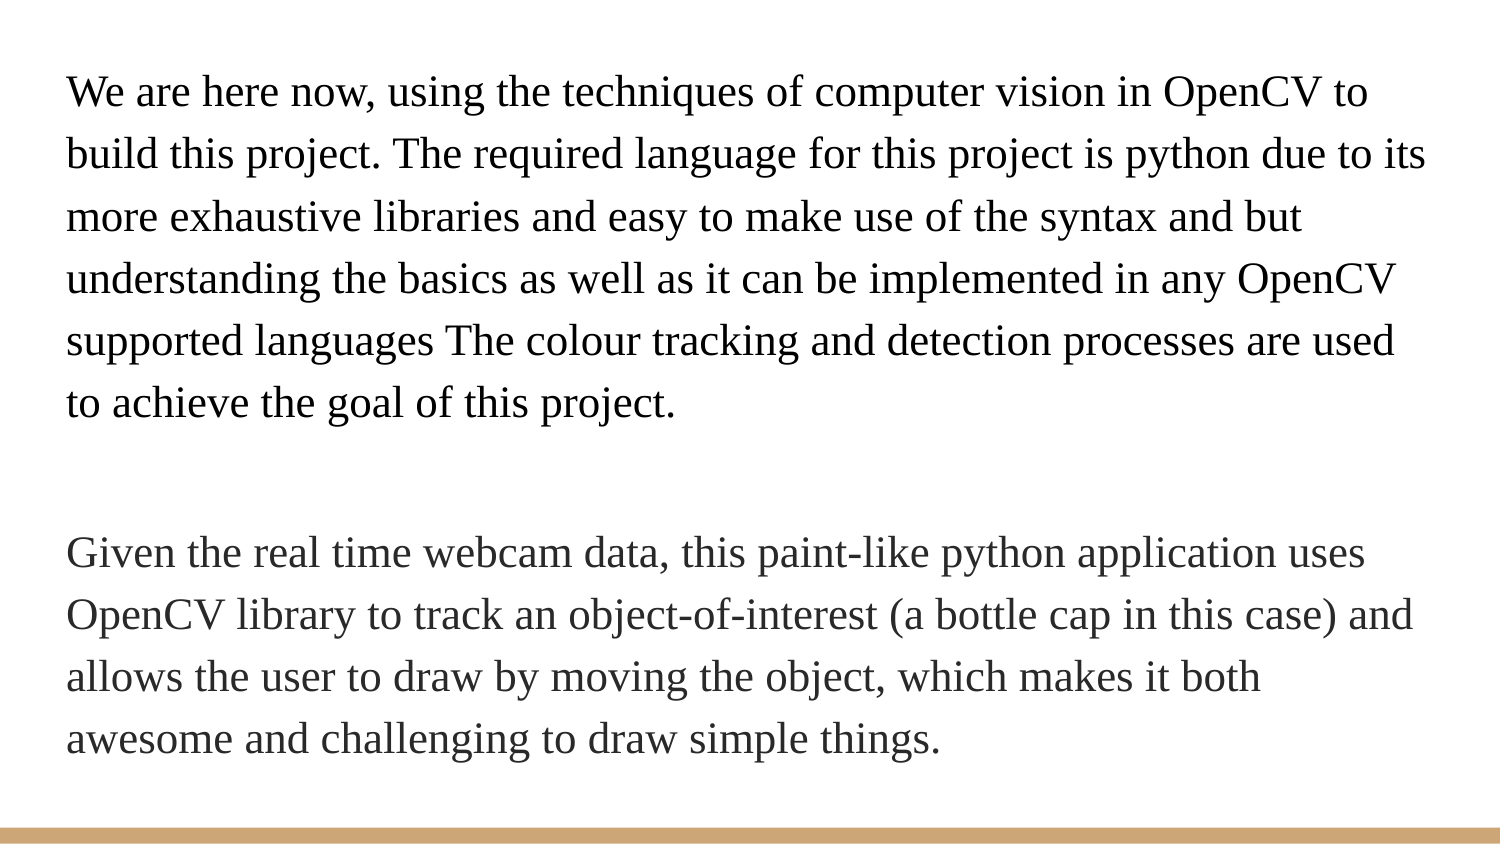

We are here now, using the techniques of computer vision in OpenCV to build this project. The required language for this project is python due to its more exhaustive libraries and easy to make use of the syntax and but understanding the basics as well as it can be implemented in any OpenCV supported languages The colour tracking and detection processes are used to achieve the goal of this project.

Given the real time webcam data, this paint-like python application uses OpenCV library to track an object-of-interest (a bottle cap in this case) and allows the user to draw by moving the object, which makes it both awesome and challenging to draw simple things.